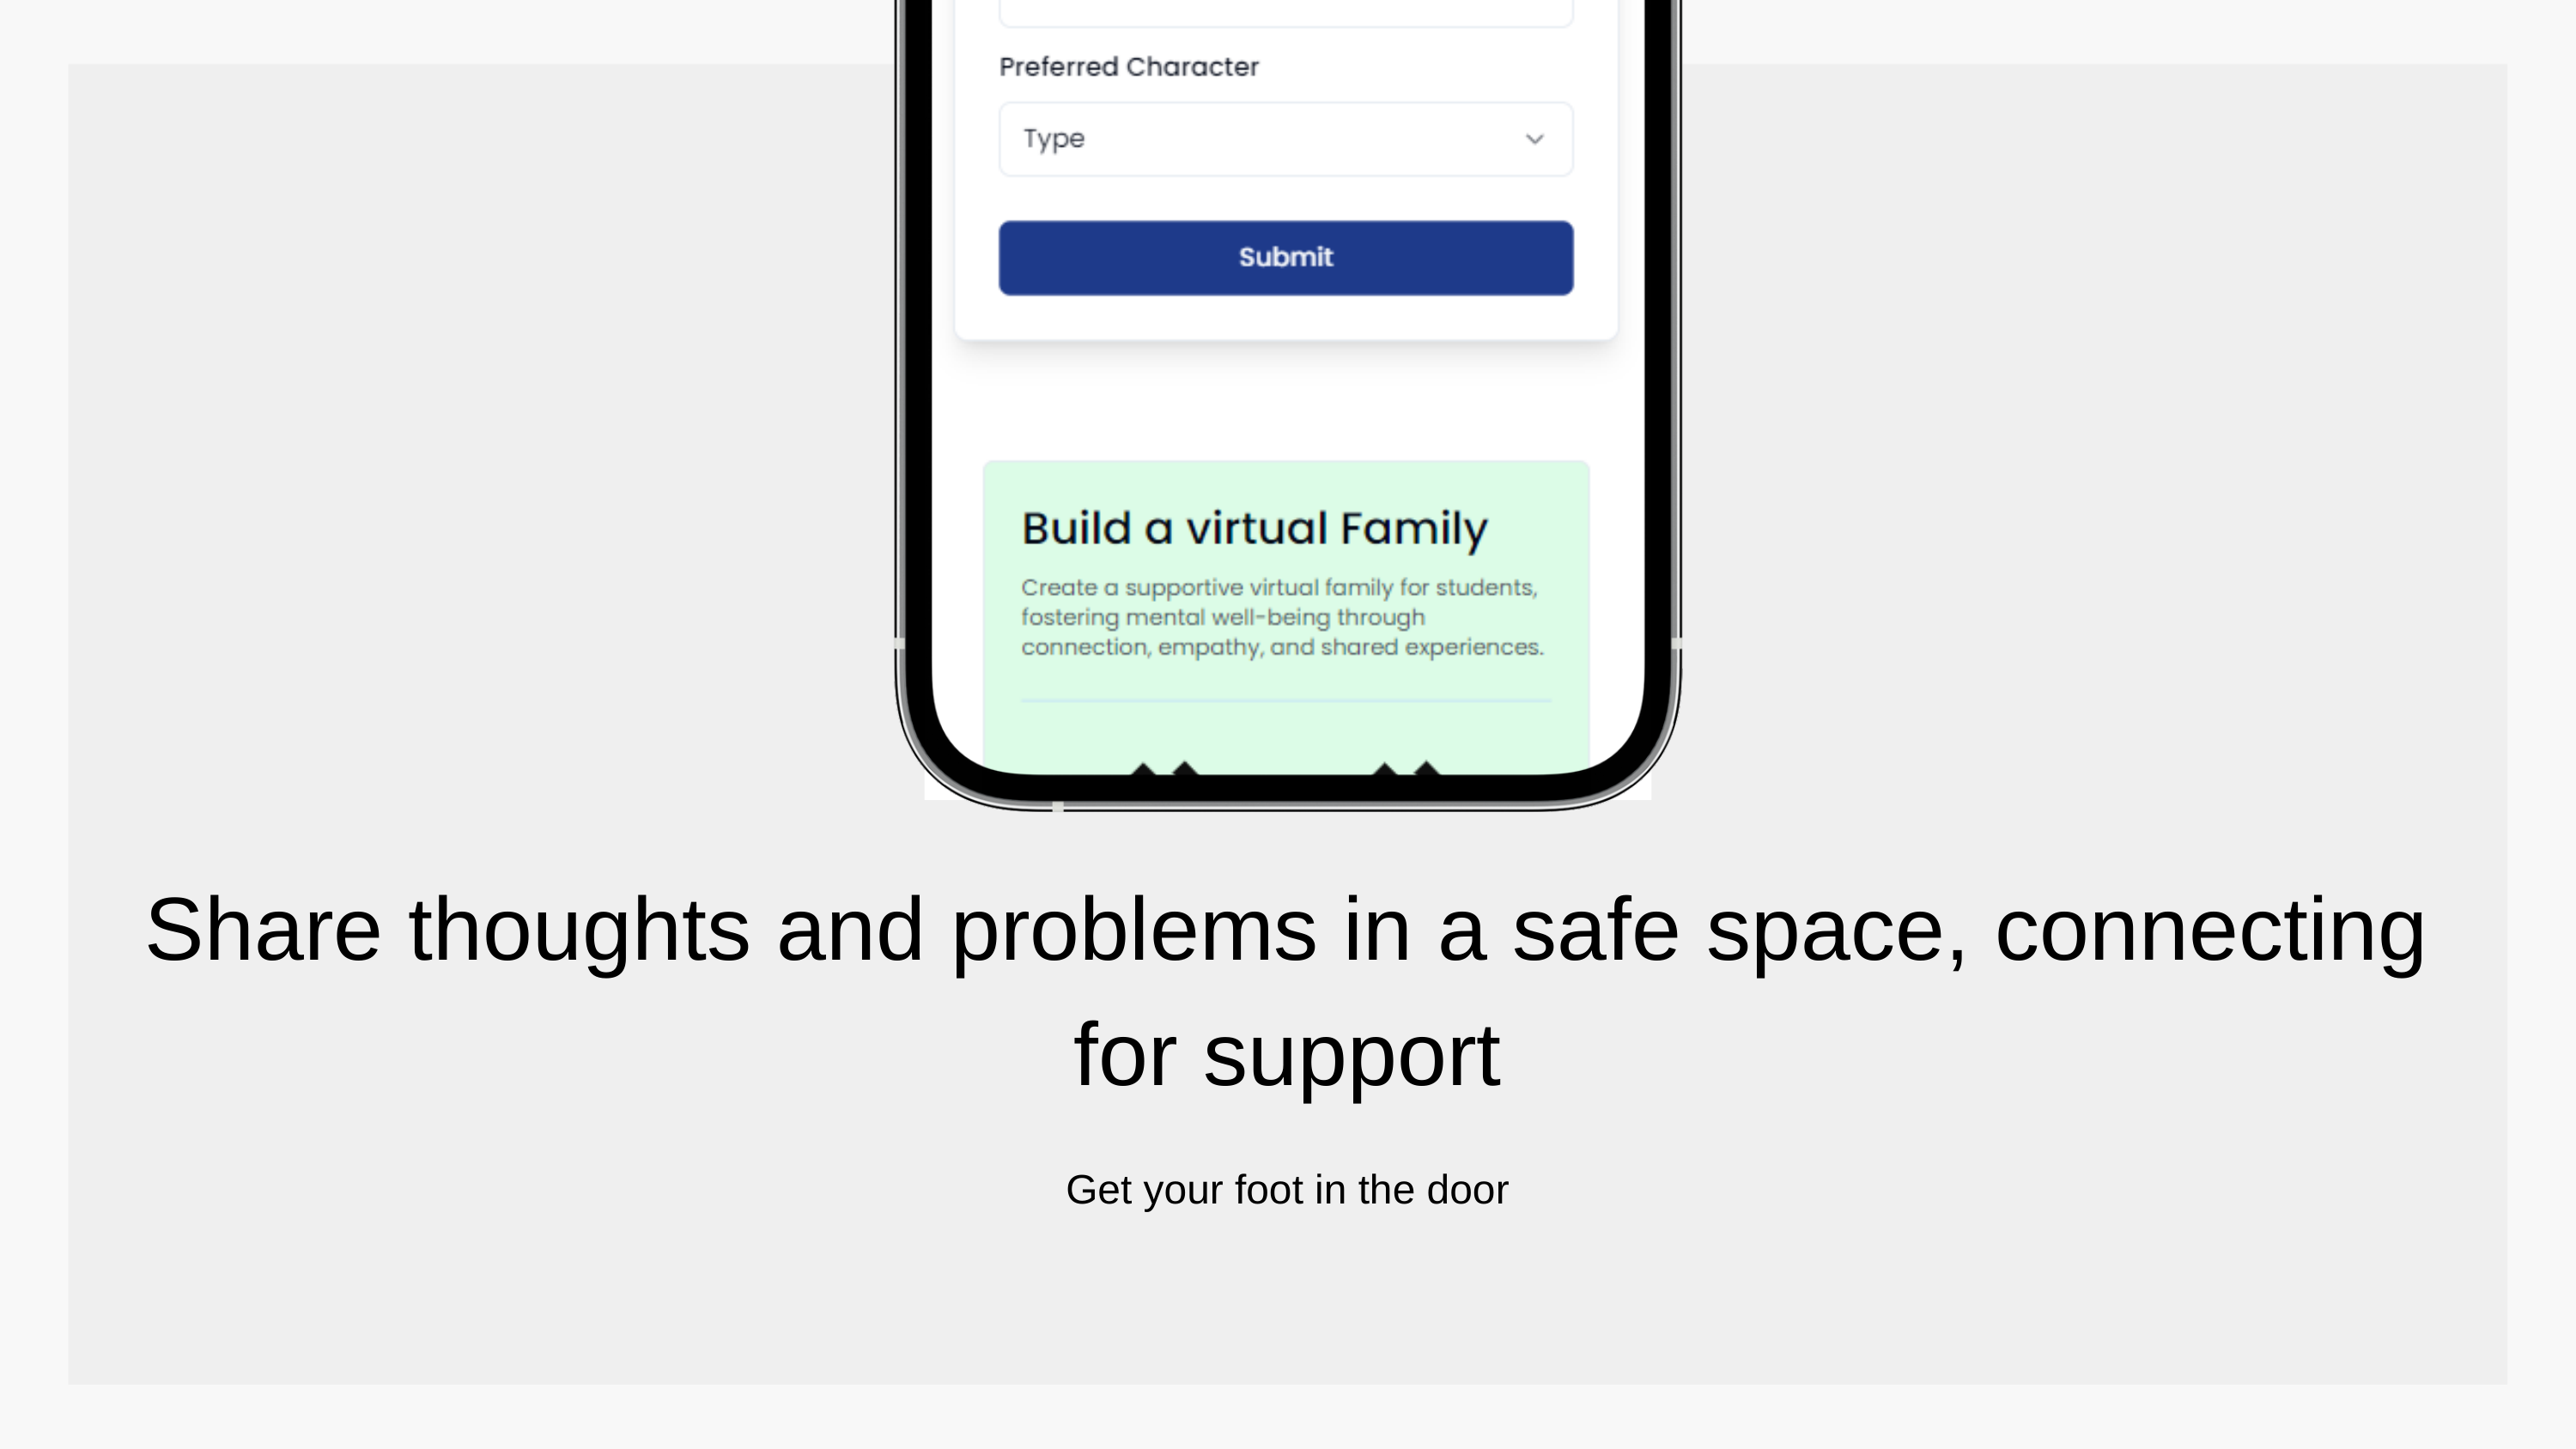

Share thoughts and problems in a safe space, connecting for support
Get your foot in the door